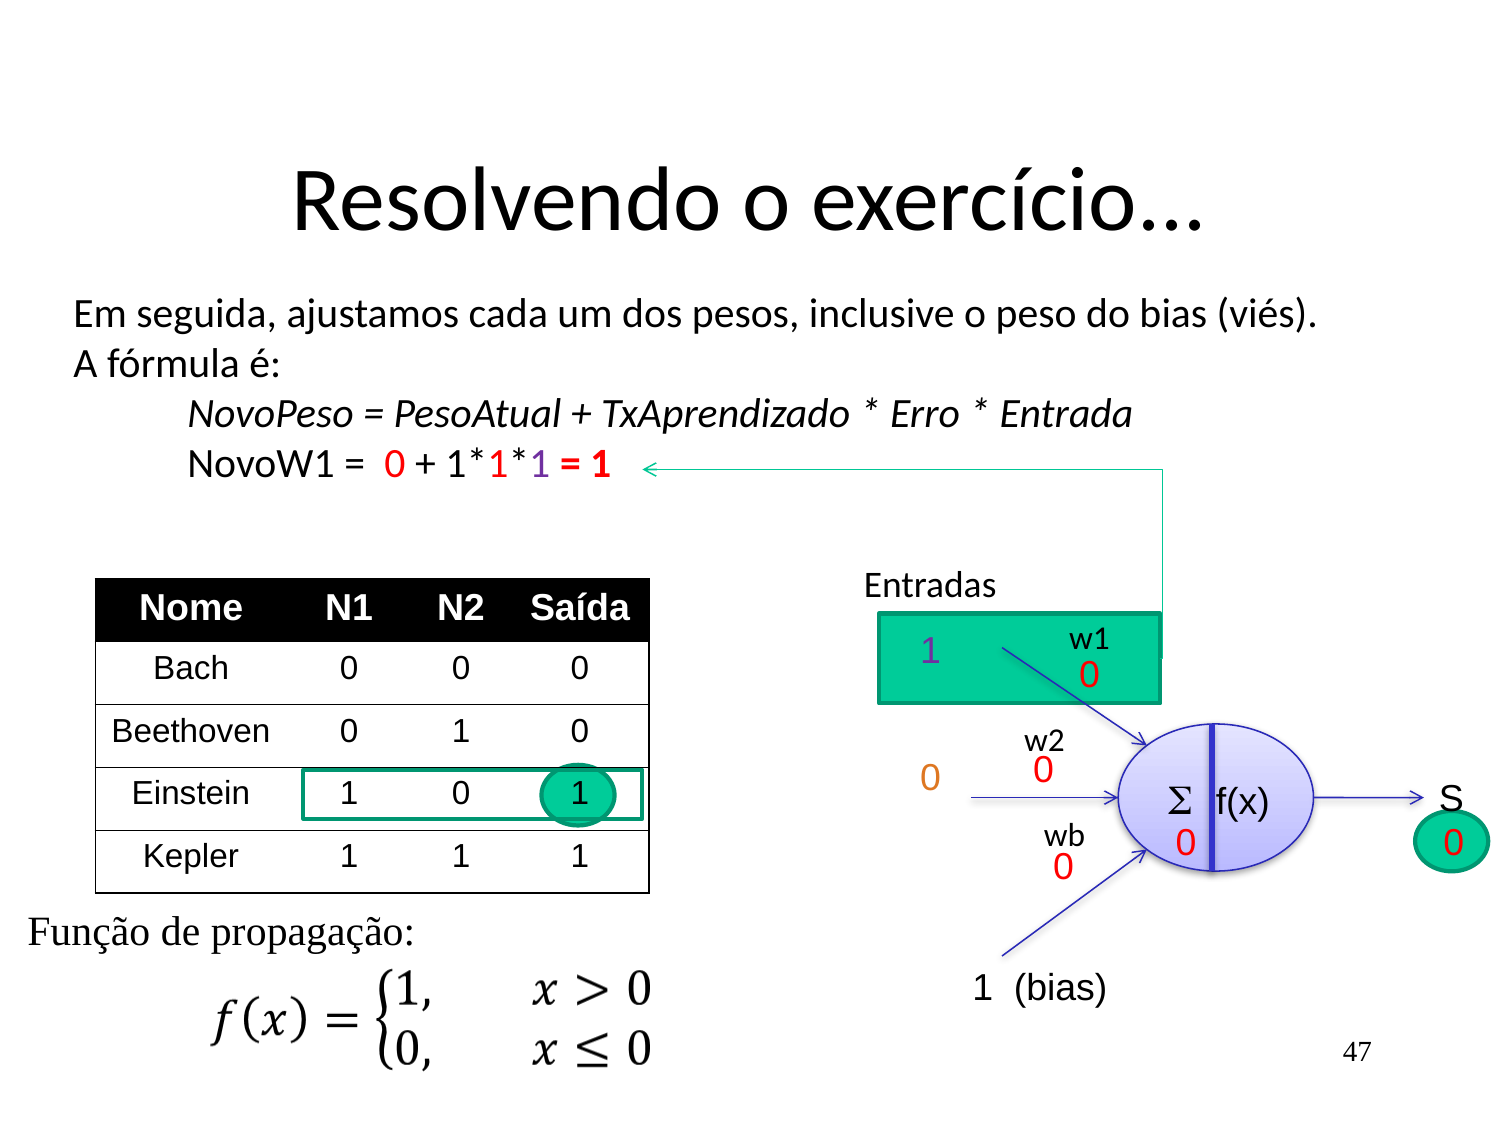

# Resolvendo o exercício...
Em seguida, ajustamos cada um dos pesos, inclusive o peso do bias (viés).
A fórmula é:
            NovoPeso = PesoAtual + TxAprendizado * Erro * Entrada
            NovoW1 =  0 + 1*1*1 = 1
Entradas
| Nome | N1 | N2 | Saída |
| --- | --- | --- | --- |
| Bach | 0 | 0 | 0 |
| Beethoven | 0 | 1 | 0 |
| Einstein | 1 | 0 | 1 |
| Kepler | 1 | 1 | 1 |
w1

1
0
w2
Σ  f(x)
0
0

S

wb
0

0
0
Função de propagação:
1  (bias)

47